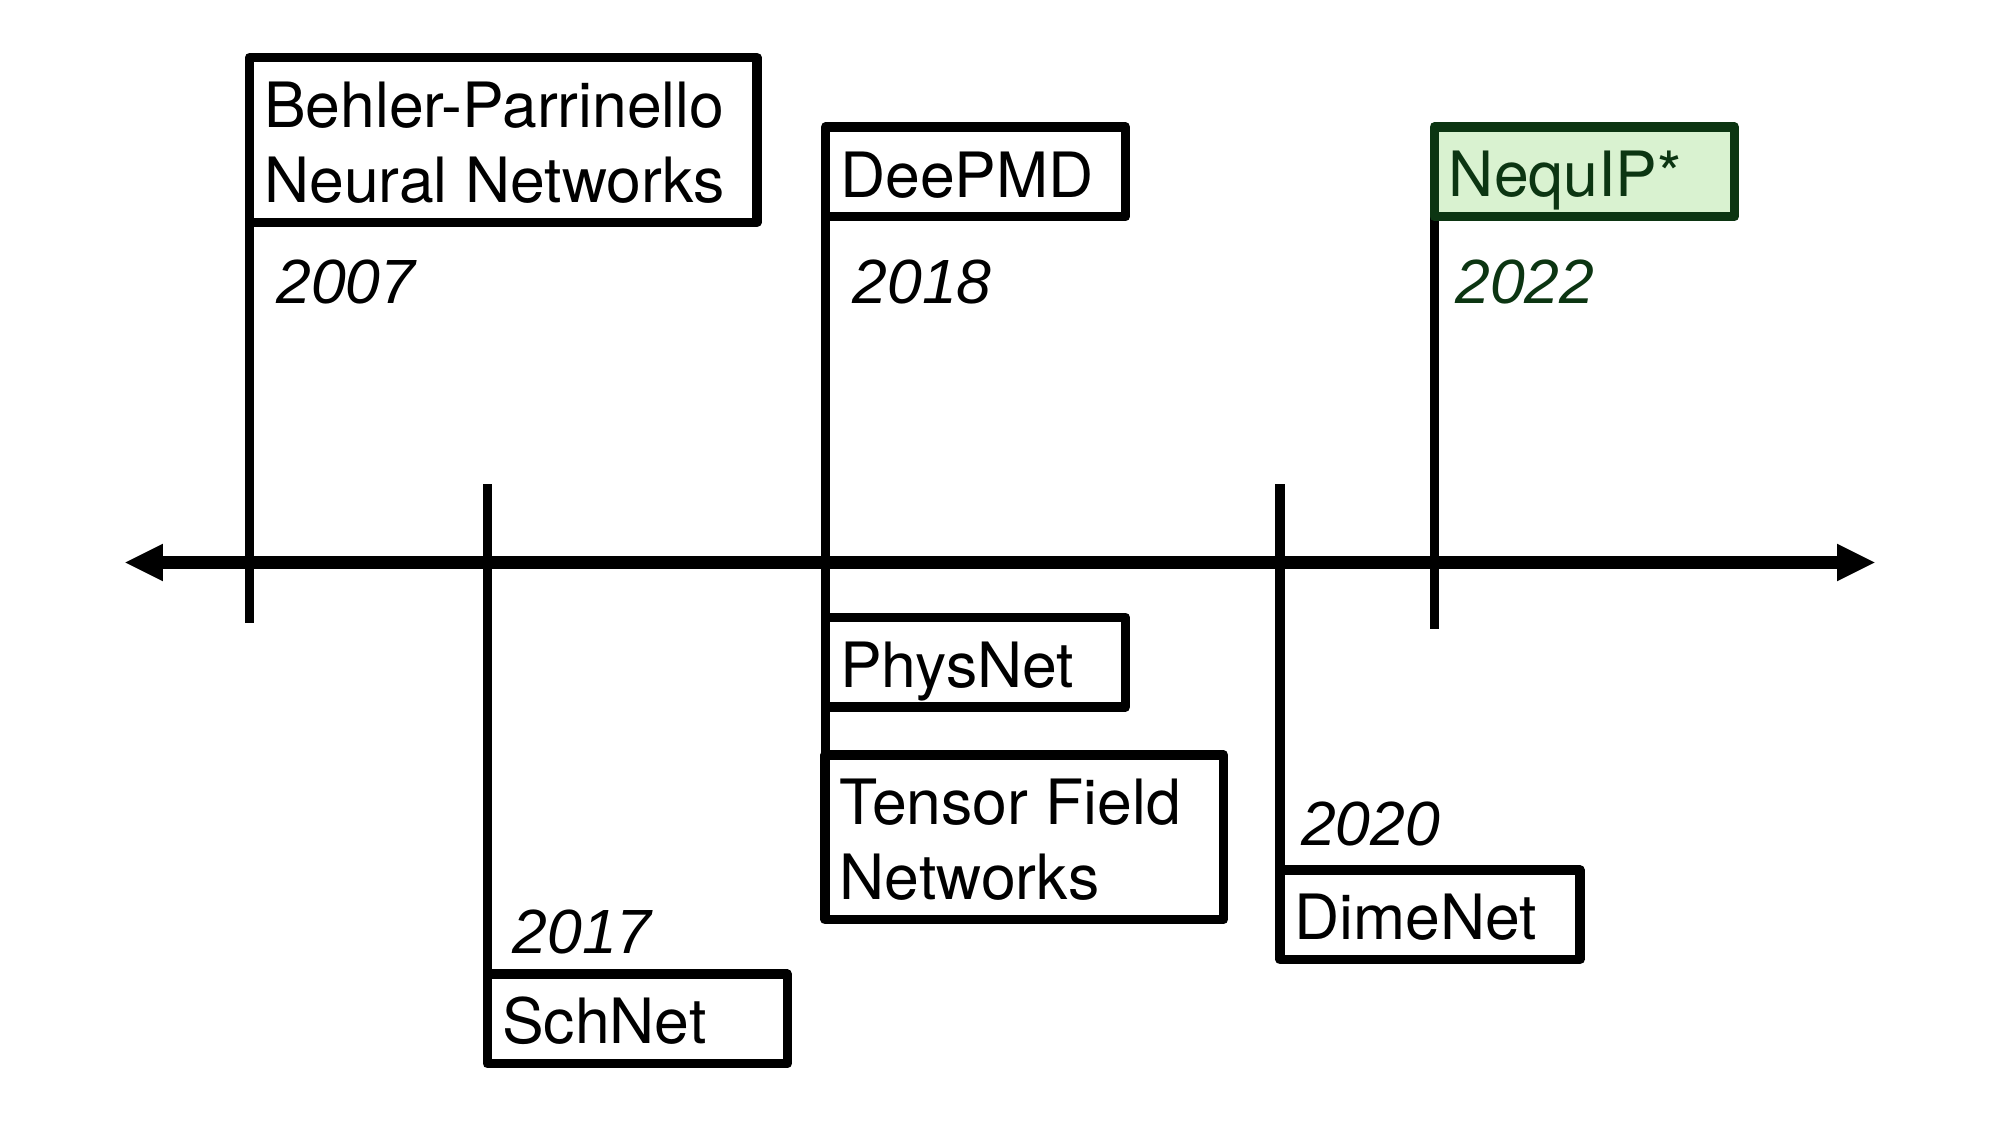

Behler-Parrinello Neural Networks
NequIP*
DeePMD
2022
2007
2018
PhysNet
Tensor Field Networks
2020
DimeNet
2017
SchNet